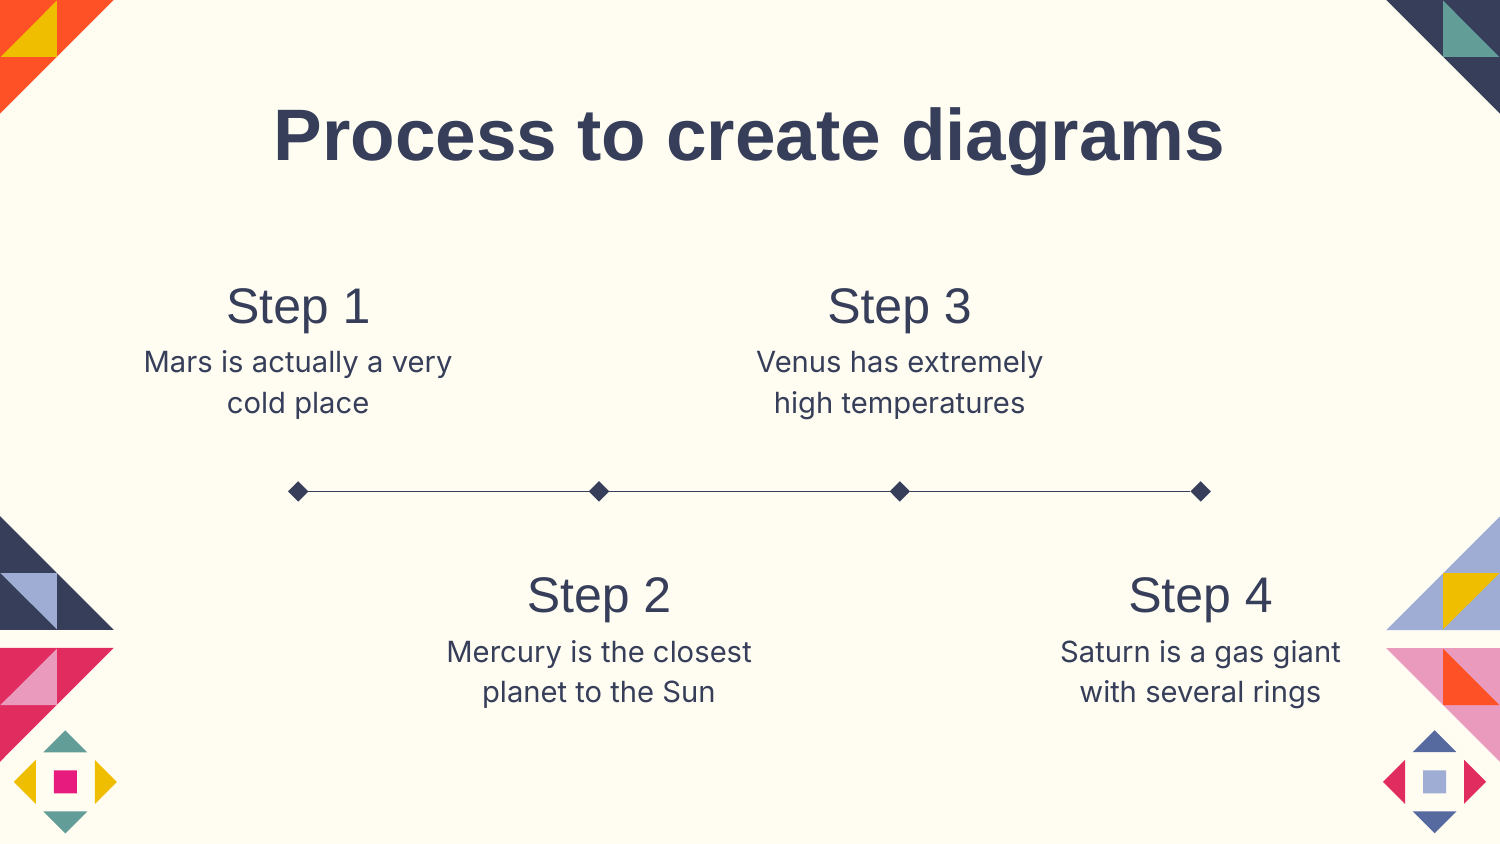

# Process to create diagrams
Step 1
Step 3
Mars is actually a very cold place
Venus has extremely high temperatures

Step 2
Step 4
Mercury is the closest planet to the Sun
Saturn is a gas giant with several rings